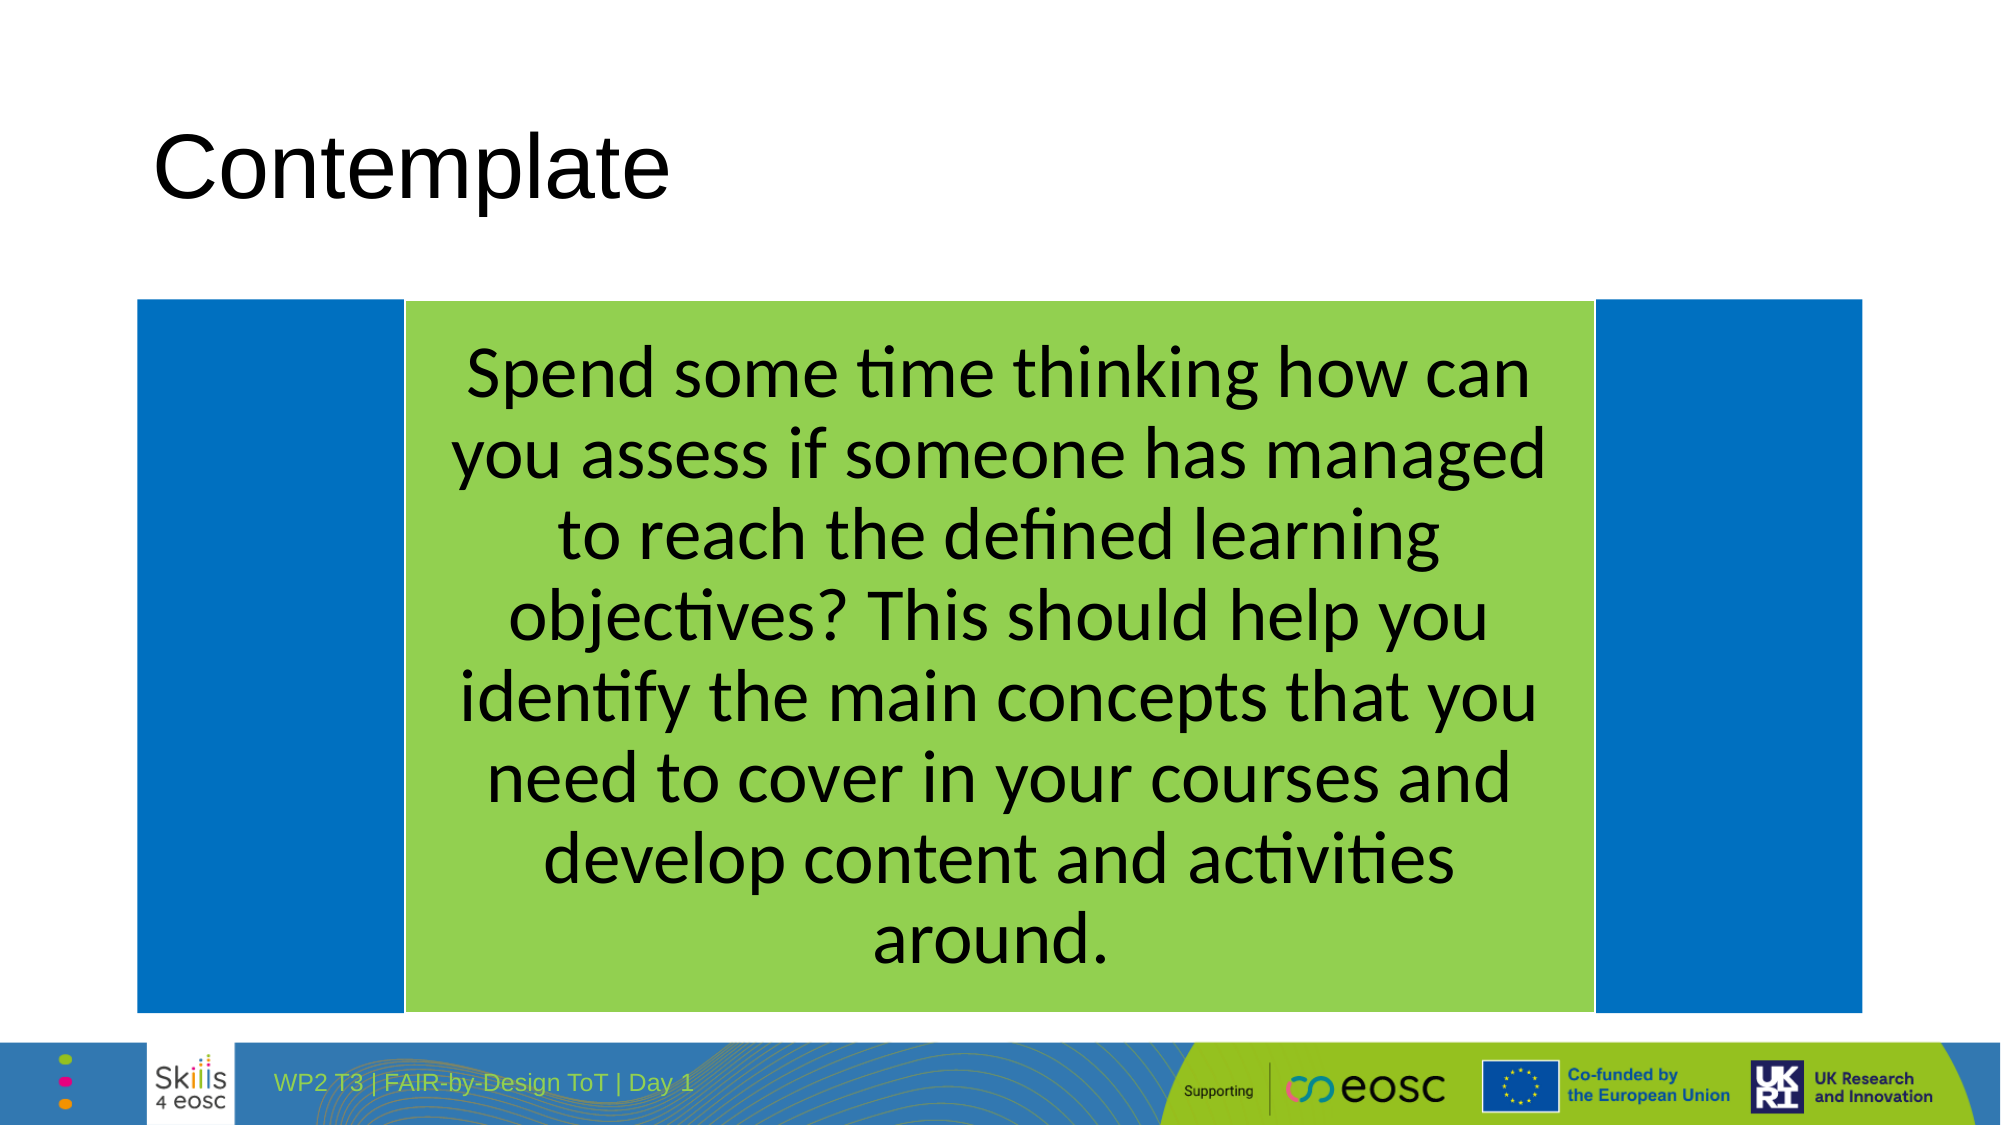

# Contemplate
Spend some time thinking how can you assess if someone has managed to reach the defined learning objectives? This should help you identify the main concepts that you need to cover in your courses and develop content and activities around.
WP2 T3 | FAIR-by-Design ToT | Day 1